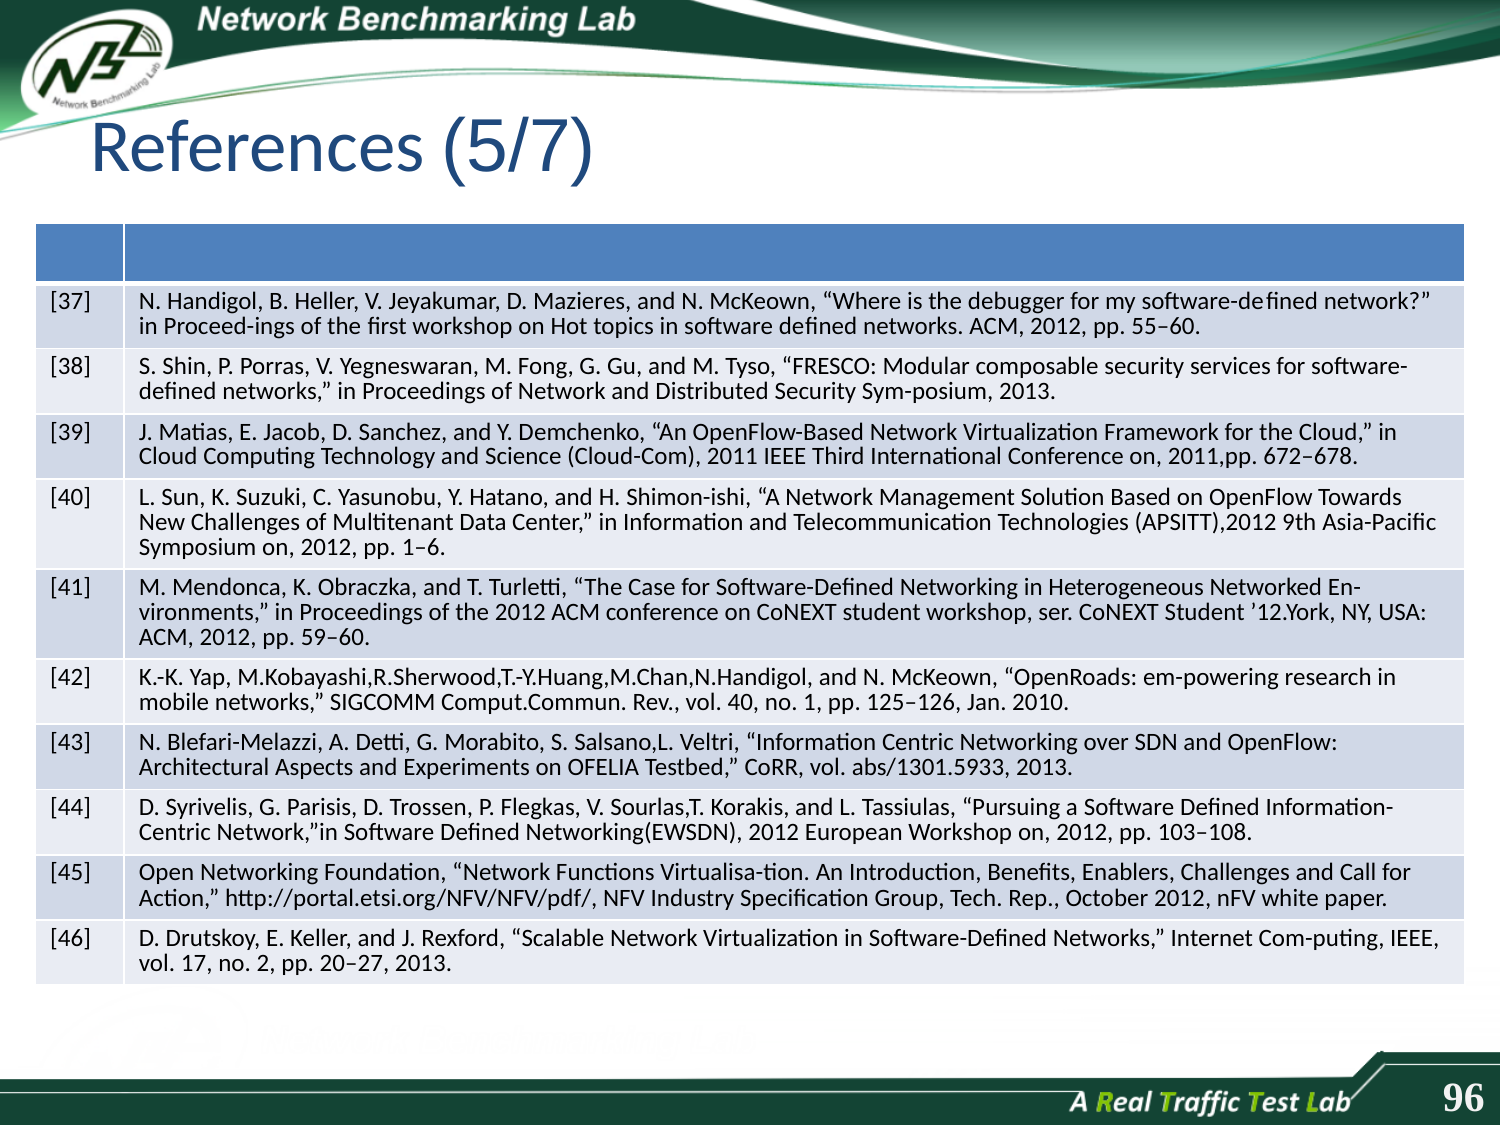

# References (5/7)
|  |  |
| --- | --- |
| [37] | N. Handigol, B. Heller, V. Jeyakumar, D. Mazieres, and N. McKeown, “Where is the debugger for my software-deﬁned network?” in Proceed-ings of the ﬁrst workshop on Hot topics in software deﬁned networks. ACM, 2012, pp. 55–60. |
| [38] | S. Shin, P. Porras, V. Yegneswaran, M. Fong, G. Gu, and M. Tyso, “FRESCO: Modular composable security services for software-deﬁned networks,” in Proceedings of Network and Distributed Security Sym-posium, 2013. |
| [39] | J. Matias, E. Jacob, D. Sanchez, and Y. Demchenko, “An OpenFlow-Based Network Virtualization Framework for the Cloud,” in Cloud Computing Technology and Science (Cloud-Com), 2011 IEEE Third International Conference on, 2011,pp. 672–678. |
| [40] | L. Sun, K. Suzuki, C. Yasunobu, Y. Hatano, and H. Shimon-ishi, “A Network Management Solution Based on OpenFlow Towards New Challenges of Multitenant Data Center,” in Information and Telecommunication Technologies (APSITT),2012 9th Asia-Pacific Symposium on, 2012, pp. 1–6. |
| [41] | M. Mendonca, K. Obraczka, and T. Turletti, “The Case for Software-Defined Networking in Heterogeneous Networked En-vironments,” in Proceedings of the 2012 ACM conference on CoNEXT student workshop, ser. CoNEXT Student ’12.York, NY, USA: ACM, 2012, pp. 59–60. |
| [42] | K.-K. Yap, M.Kobayashi,R.Sherwood,T.-Y.Huang,M.Chan,N.Handigol, and N. McKeown, “OpenRoads: em-powering research in mobile networks,” SIGCOMM Comput.Commun. Rev., vol. 40, no. 1, pp. 125–126, Jan. 2010. |
| [43] | N. Blefari-Melazzi, A. Detti, G. Morabito, S. Salsano,L. Veltri, “Information Centric Networking over SDN and OpenFlow: Architectural Aspects and Experiments on OFELIA Testbed,” CoRR, vol. abs/1301.5933, 2013. |
| [44] | D. Syrivelis, G. Parisis, D. Trossen, P. Flegkas, V. Sourlas,T. Korakis, and L. Tassiulas, “Pursuing a Software Defined Information-Centric Network,”in Software Defined Networking(EWSDN), 2012 European Workshop on, 2012, pp. 103–108. |
| [45] | Open Networking Foundation, “Network Functions Virtualisa-tion. An Introduction, Benefits, Enablers, Challenges and Call for Action,” http://portal.etsi.org/NFV/NFV/pdf/, NFV Industry Specification Group, Tech. Rep., October 2012, nFV white paper. |
| [46] | D. Drutskoy, E. Keller, and J. Rexford, “Scalable Network Virtualization in Software-Defined Networks,” Internet Com-puting, IEEE, vol. 17, no. 2, pp. 20–27, 2013. |
96